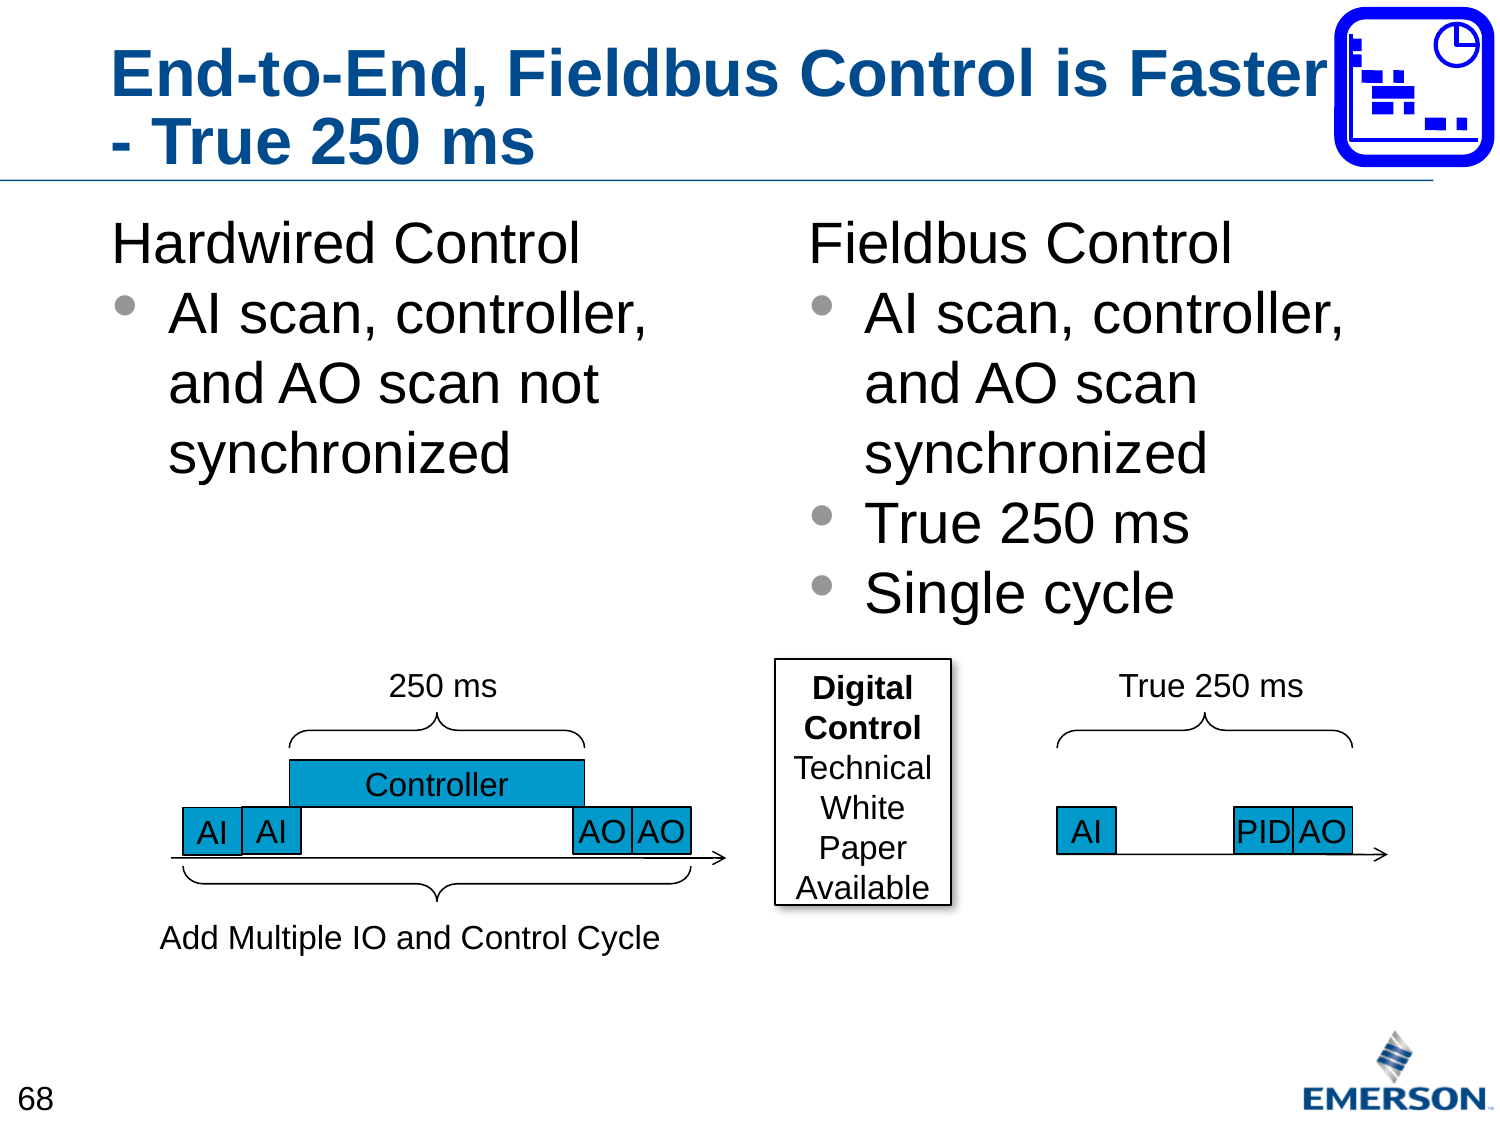

# End-to-End, Fieldbus Control is Faster - True 250 ms
Hardwired Control
AI scan, controller, and AO scan not synchronized
Fieldbus Control
AI scan, controller, and AO scan synchronized
True 250 ms
Single cycle

250 ms
True 250 ms
Digital Control
Technical White Paper Available
Controller
AI
AO
AO
AI
PID
AO
AI
Add Multiple IO and Control Cycle